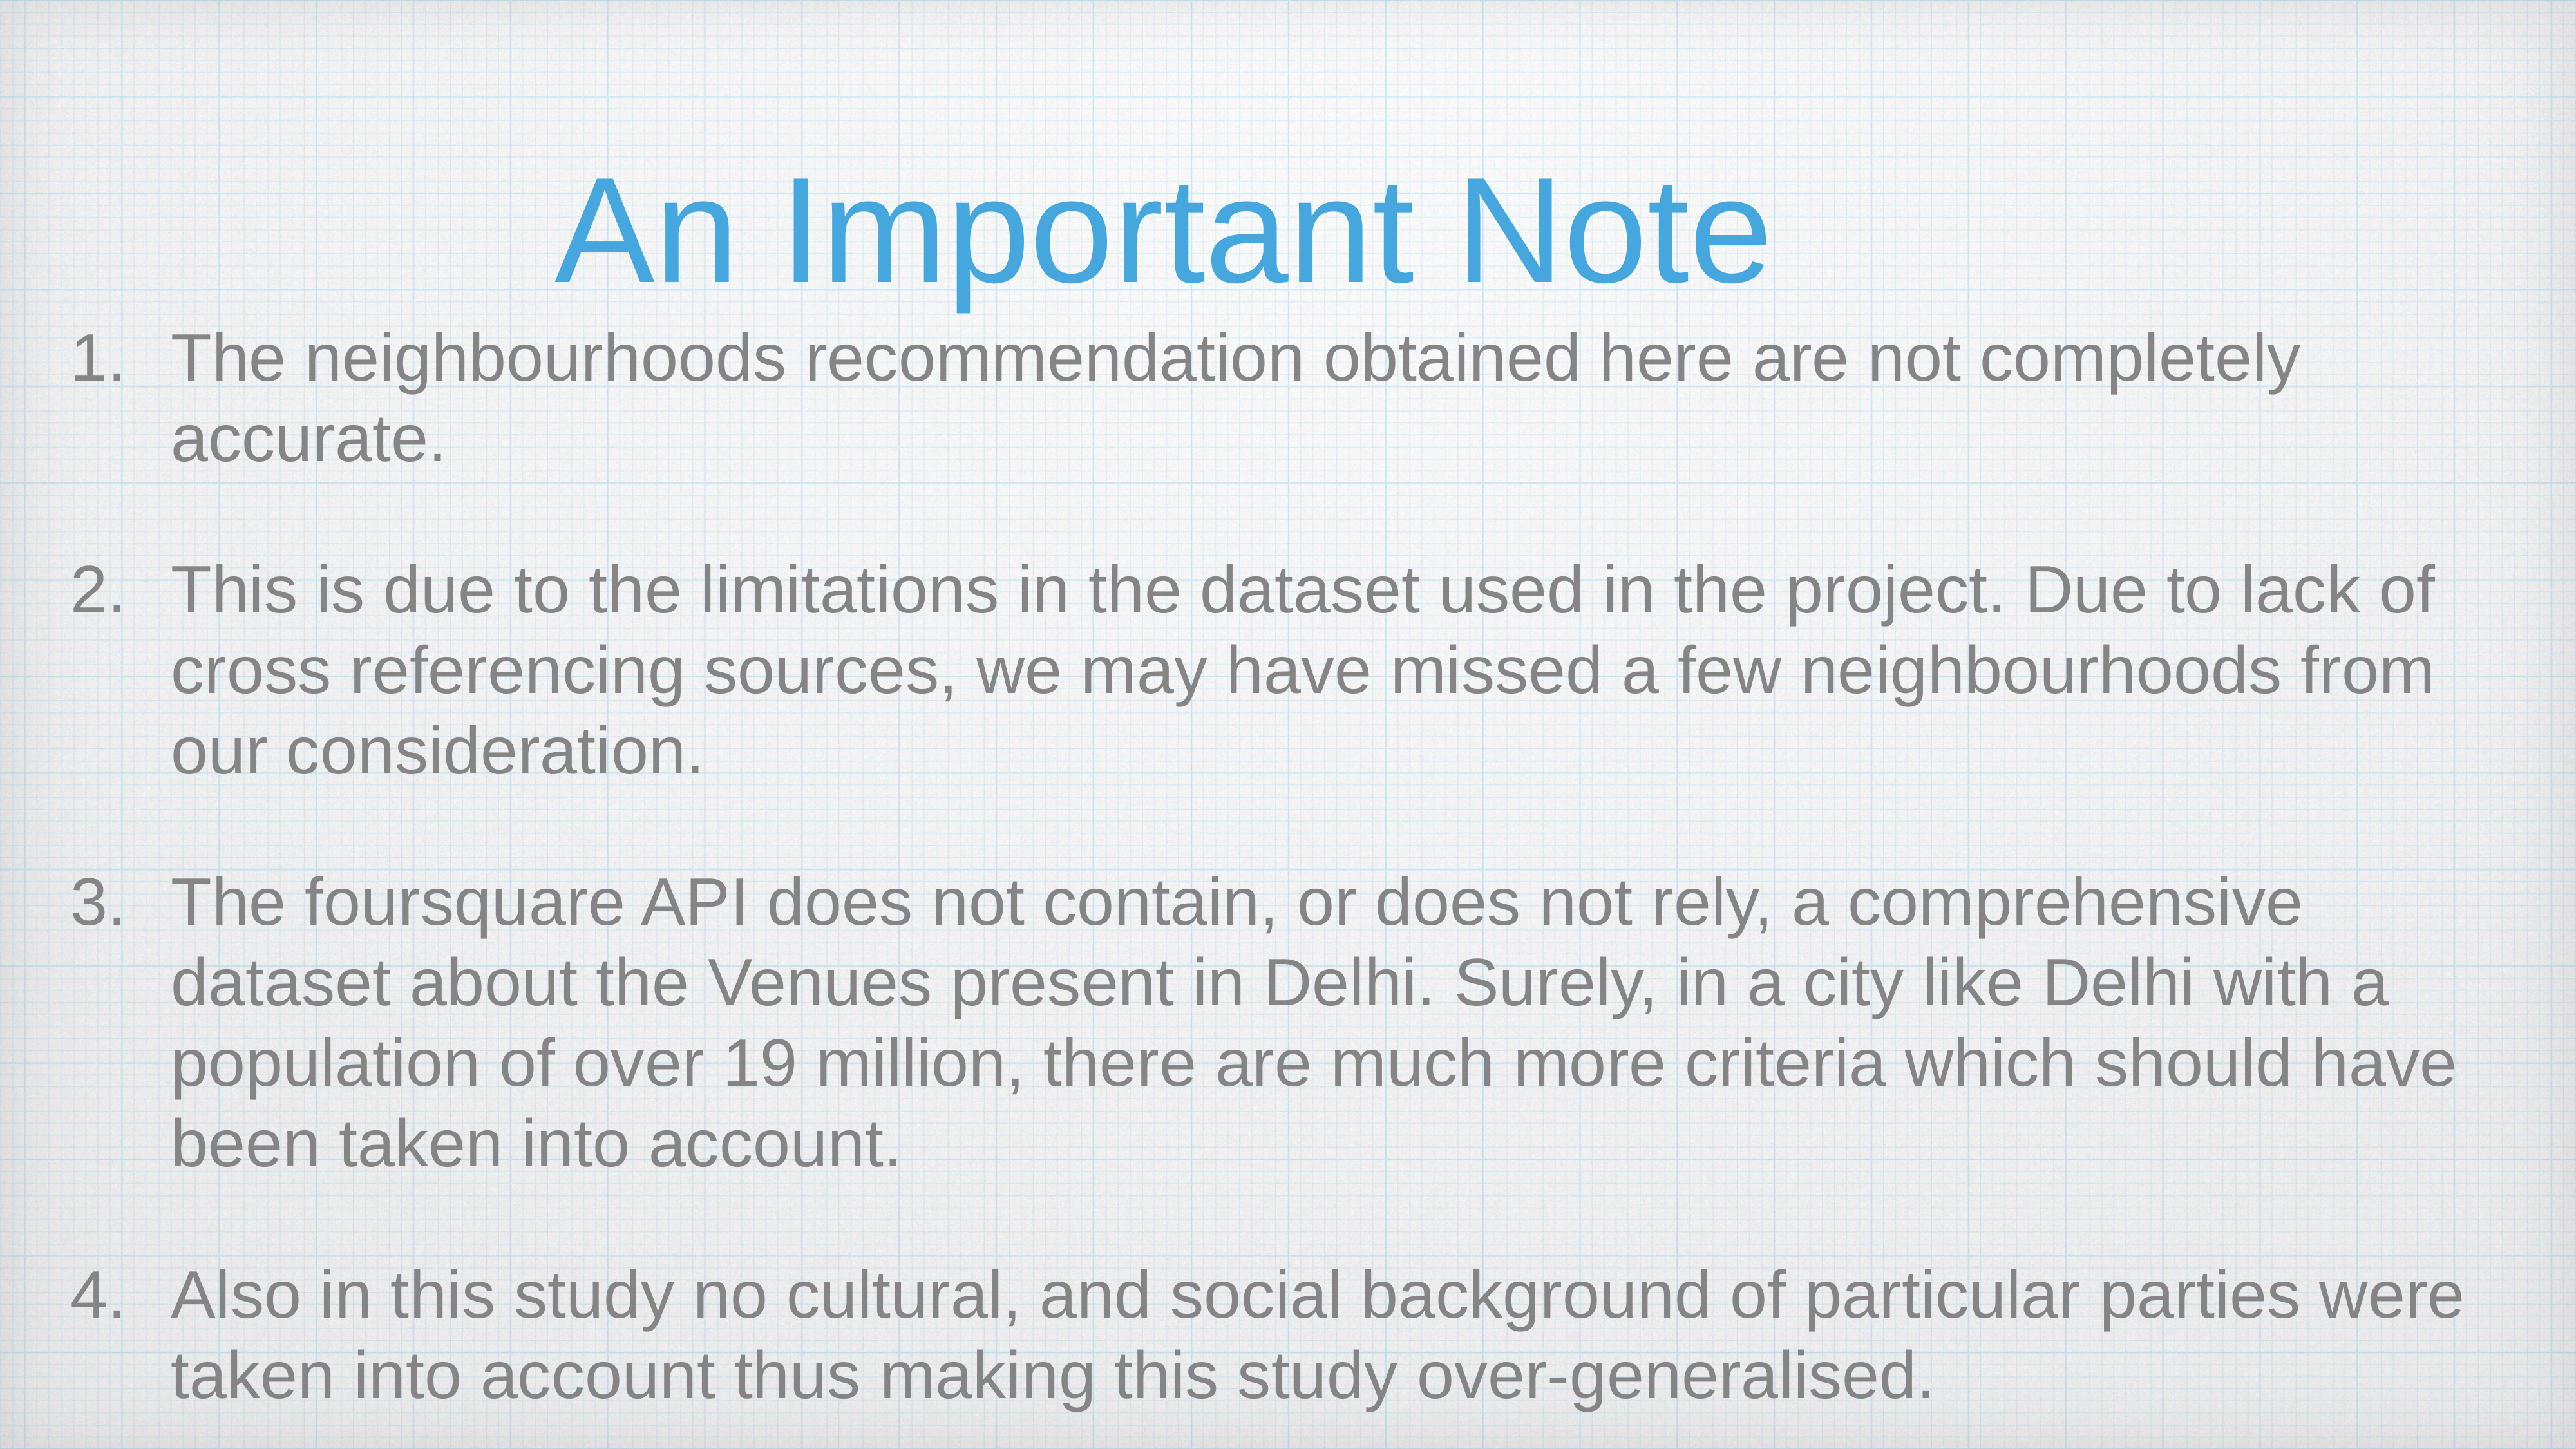

An Important Note
The neighbourhoods recommendation obtained here are not completely accurate.
This is due to the limitations in the dataset used in the project. Due to lack of cross referencing sources, we may have missed a few neighbourhoods from our consideration.
The foursquare API does not contain, or does not rely, a comprehensive dataset about the Venues present in Delhi. Surely, in a city like Delhi with a population of over 19 million, there are much more criteria which should have been taken into account.
Also in this study no cultural, and social background of particular parties were taken into account thus making this study over-generalised.